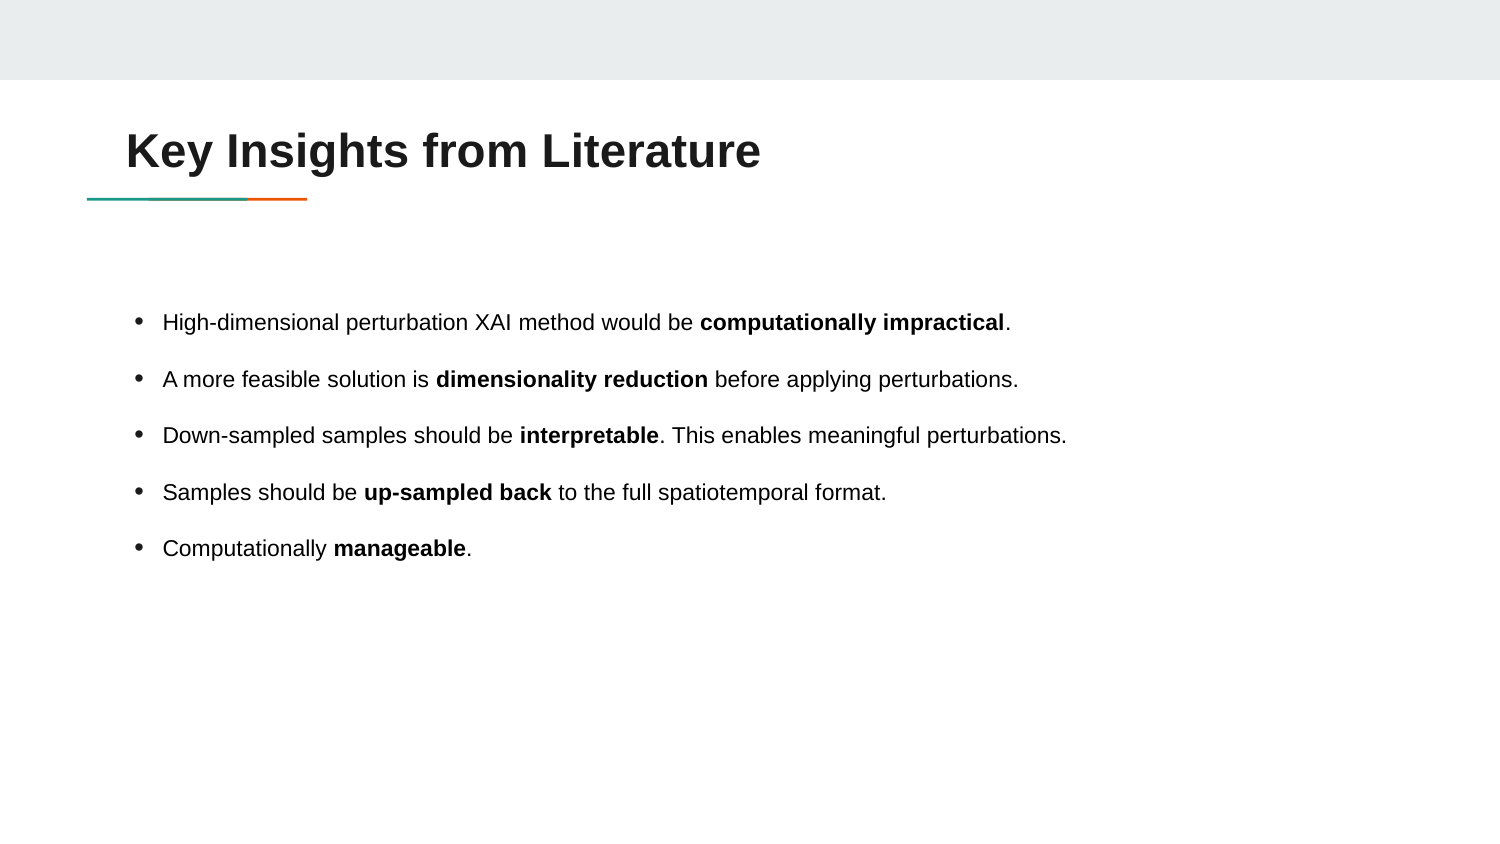

# Key Insights from Literature
High-dimensional perturbation XAI method would be computationally impractical.
A more feasible solution is dimensionality reduction before applying perturbations.
Down-sampled samples should be interpretable. This enables meaningful perturbations.
Samples should be up-sampled back to the full spatiotemporal format.
Computationally manageable.